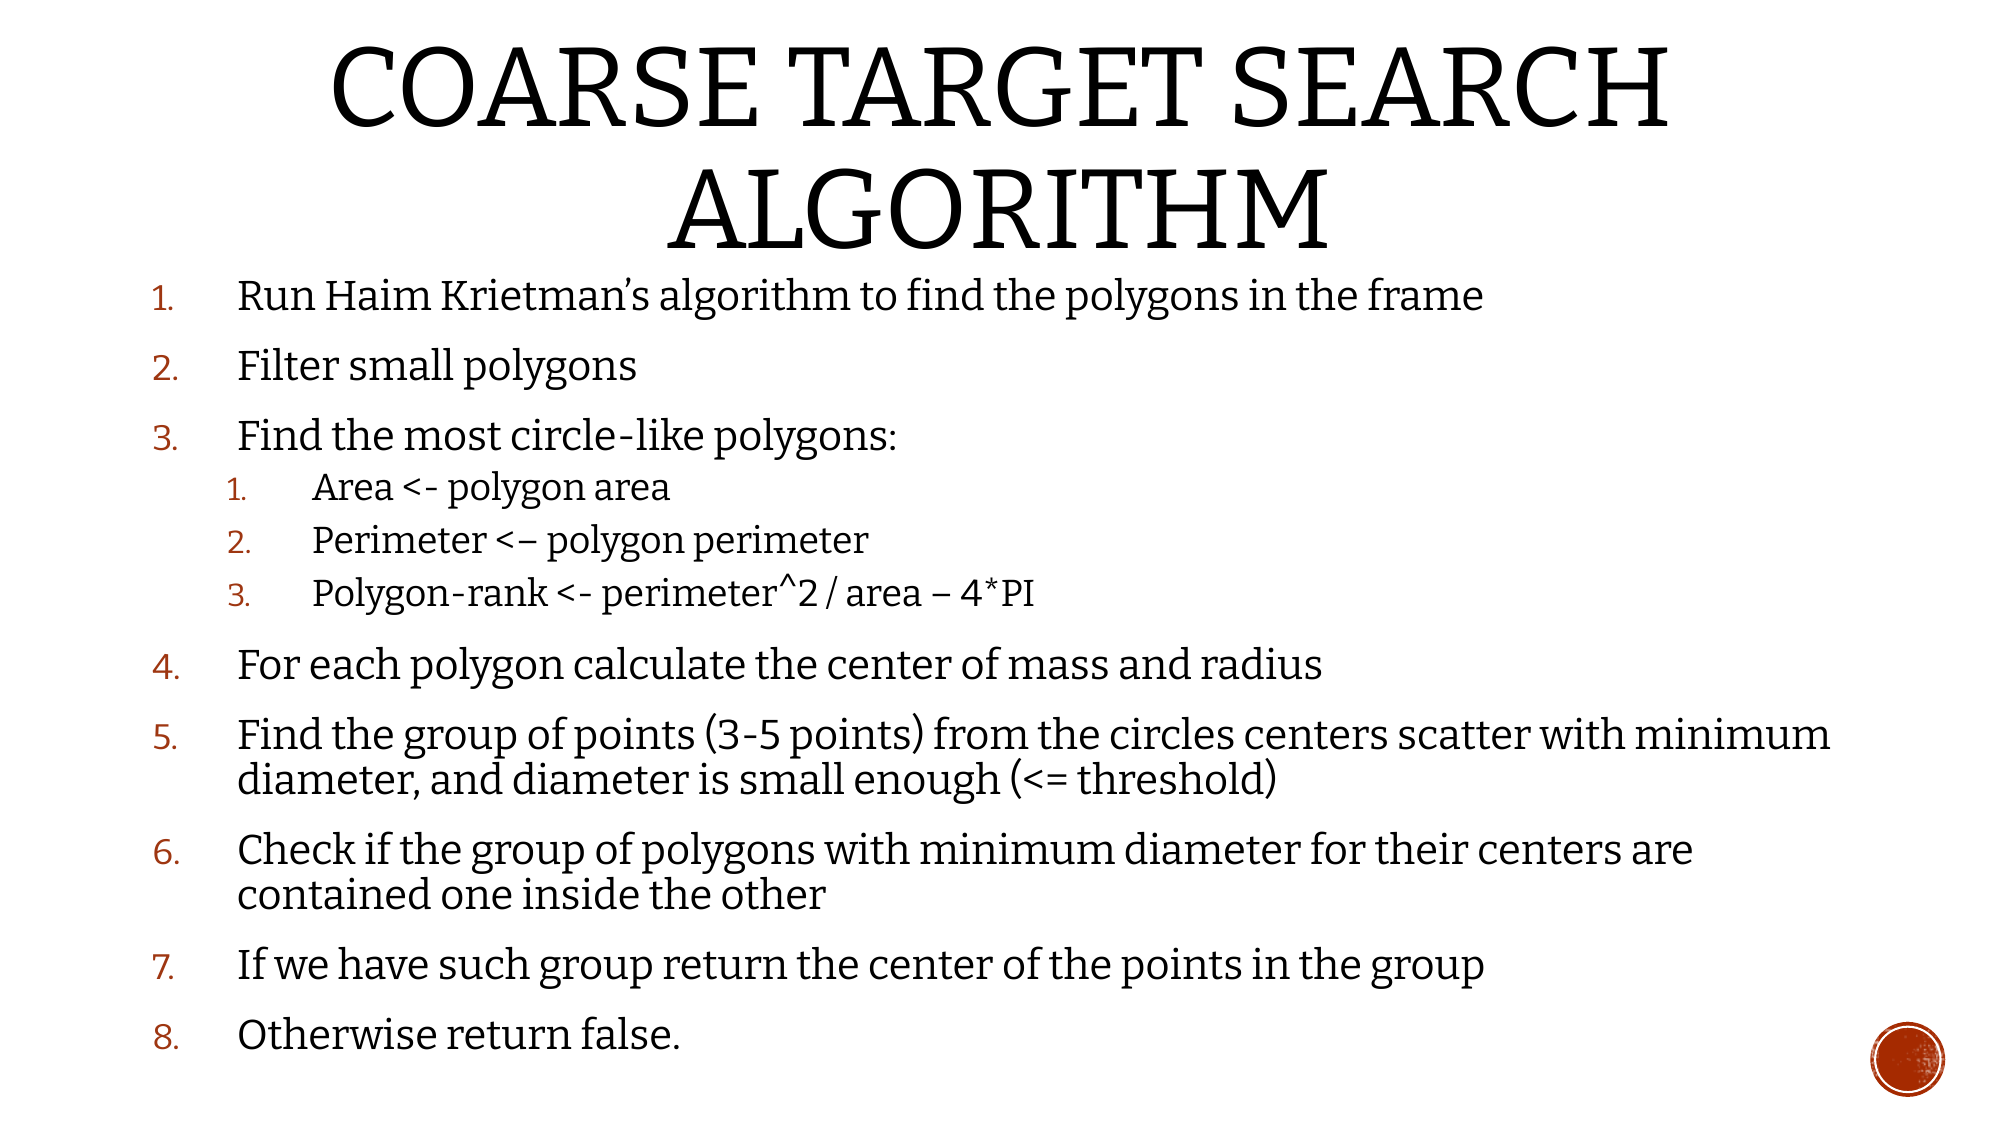

# COARSE TARGET SEARCH algorithm
Run Haim Krietman’s algorithm to find the polygons in the frame
Filter small polygons
Find the most circle-like polygons:
Area <- polygon area
Perimeter <– polygon perimeter
Polygon-rank <- perimeter^2 / area – 4*PI
For each polygon calculate the center of mass and radius
Find the group of points (3-5 points) from the circles centers scatter with minimum diameter, and diameter is small enough (<= threshold)
Check if the group of polygons with minimum diameter for their centers are contained one inside the other
If we have such group return the center of the points in the group
Otherwise return false.